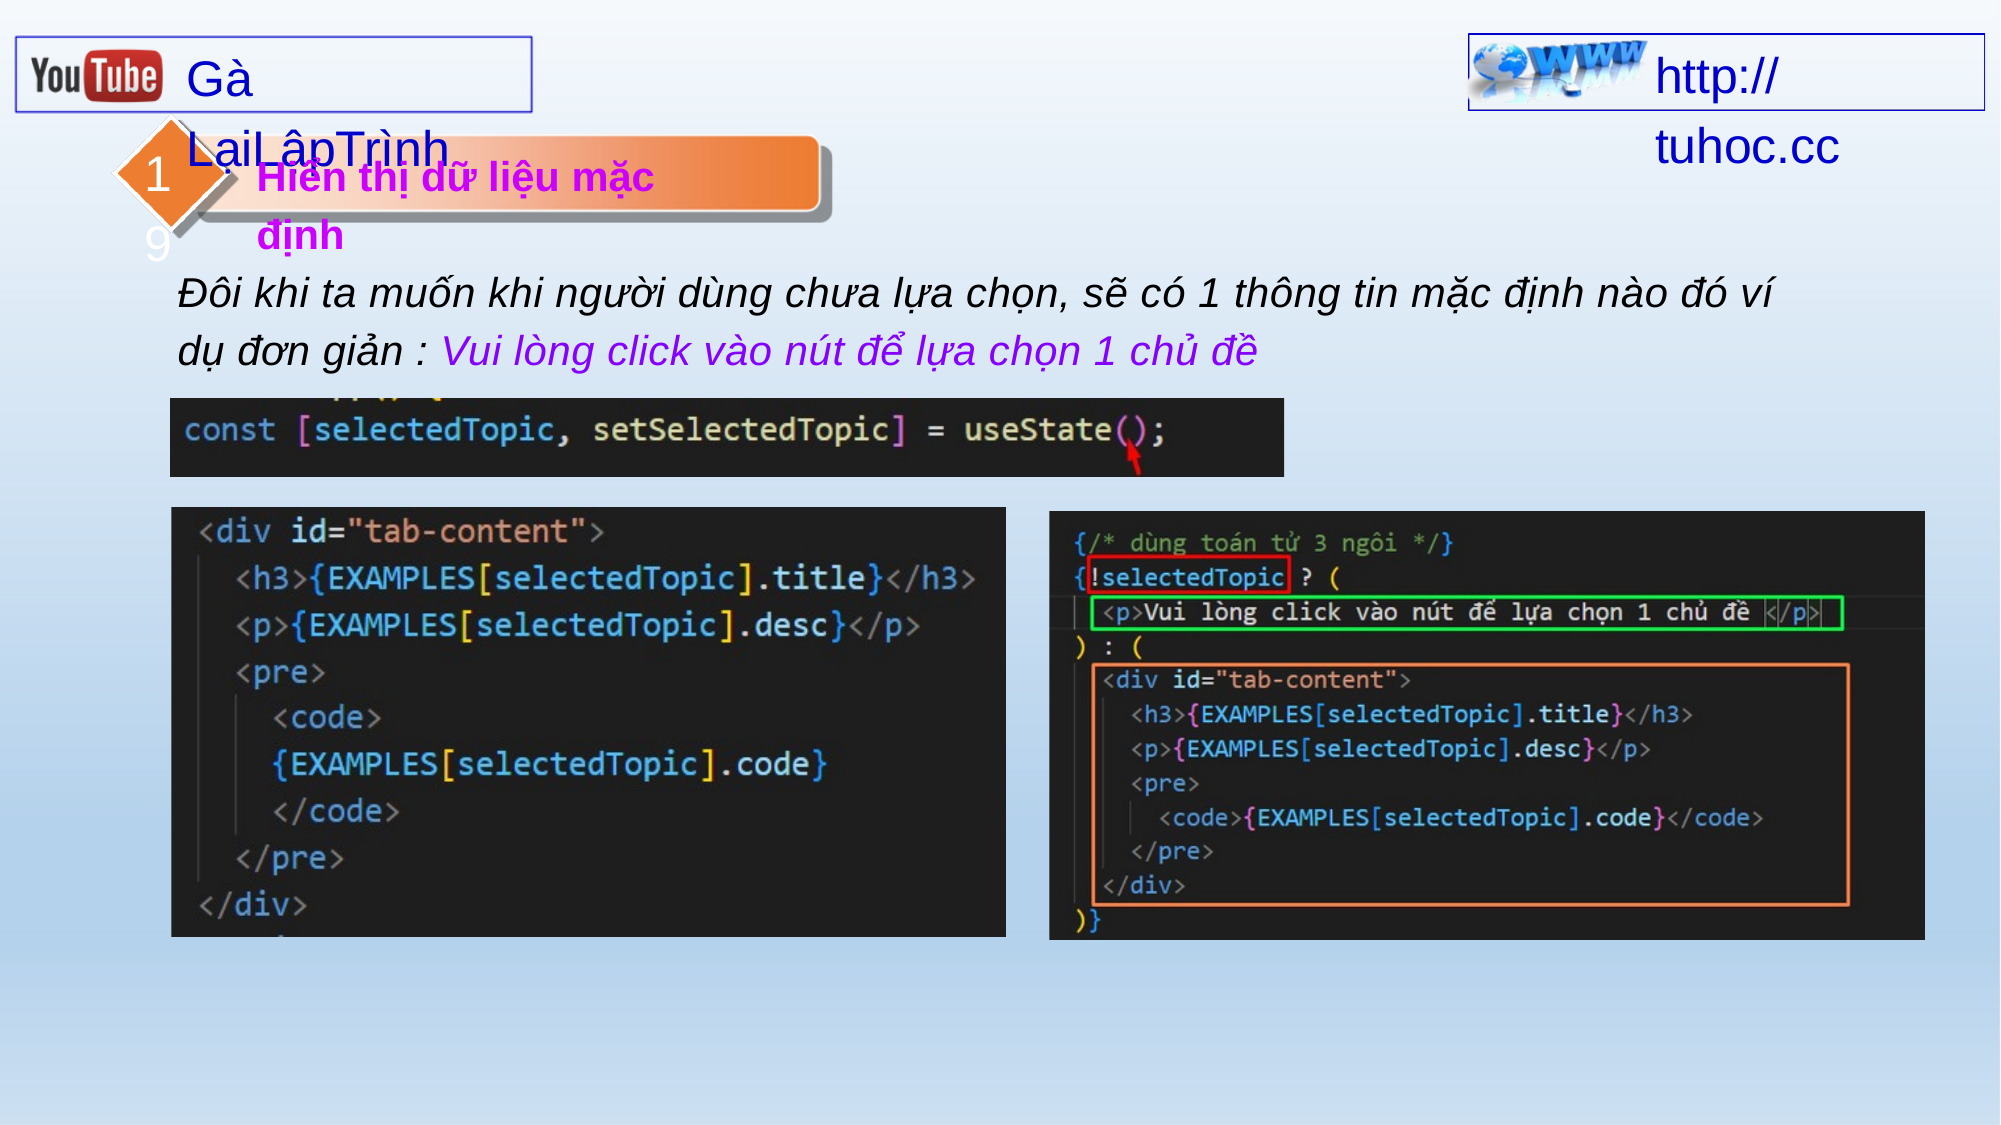

http:// tuhoc.cc

Gà LạiLậpTrình

19
Hiển thị dữ liệu mặc định

Đôi khi ta muốn khi người dùng chưa lựa chọn, sẽ có 1 thông tin mặc định nào đó ví dụ đơn giản : Vui lòng click vào nút để lựa chọn 1 chủ đề